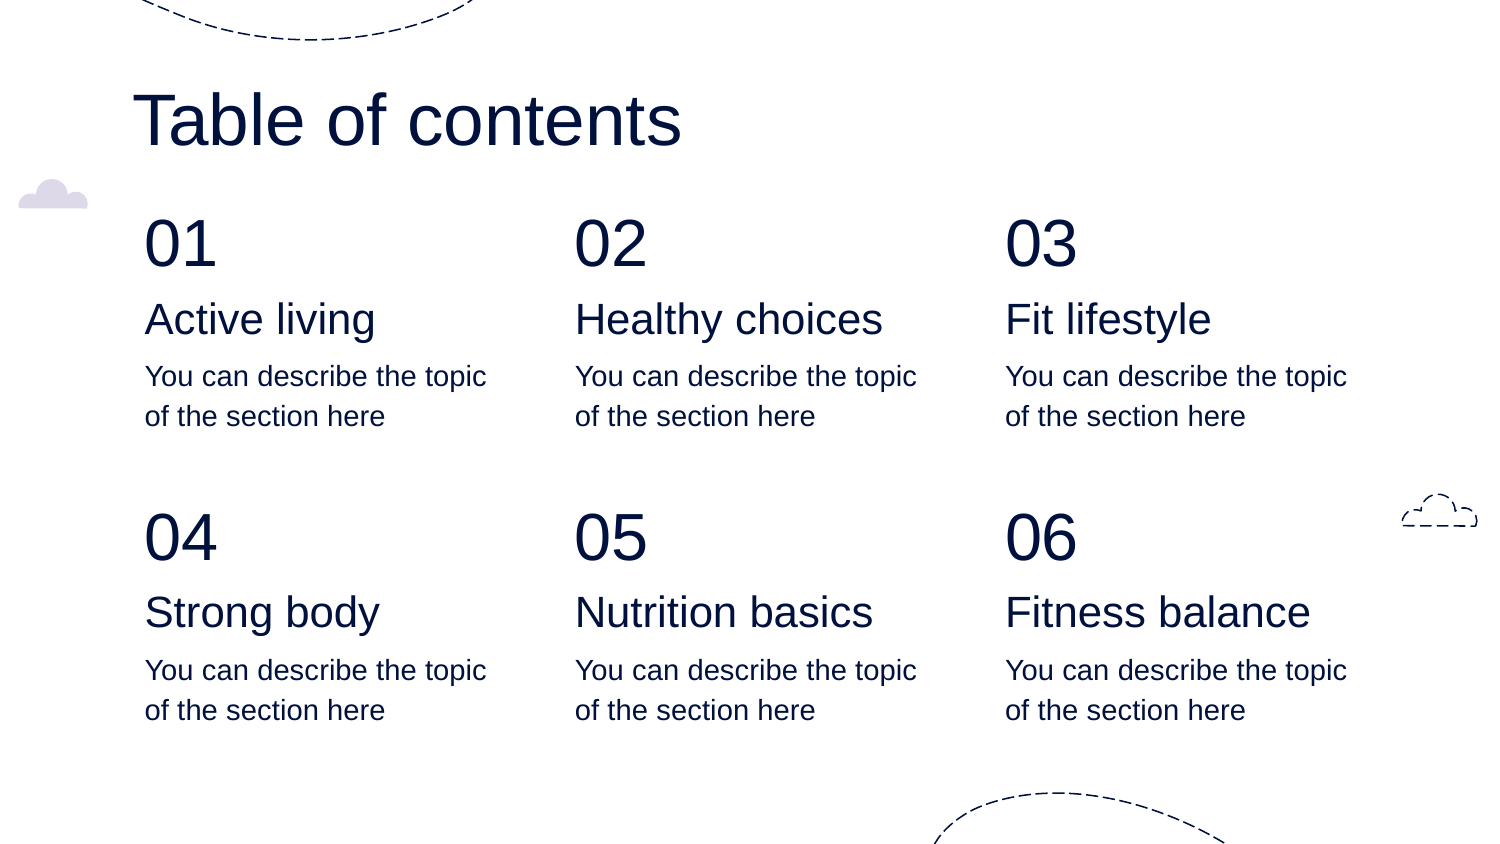

# Table of contents
01
02
03
Active living
Healthy choices
Fit lifestyle
You can describe the topic of the section here
You can describe the topic of the section here
You can describe the topic of the section here
04
05
06
Strong body
​​Nutrition basics
Fitness balance
You can describe the topic of the section here
You can describe the topic of the section here
You can describe the topic of the section here